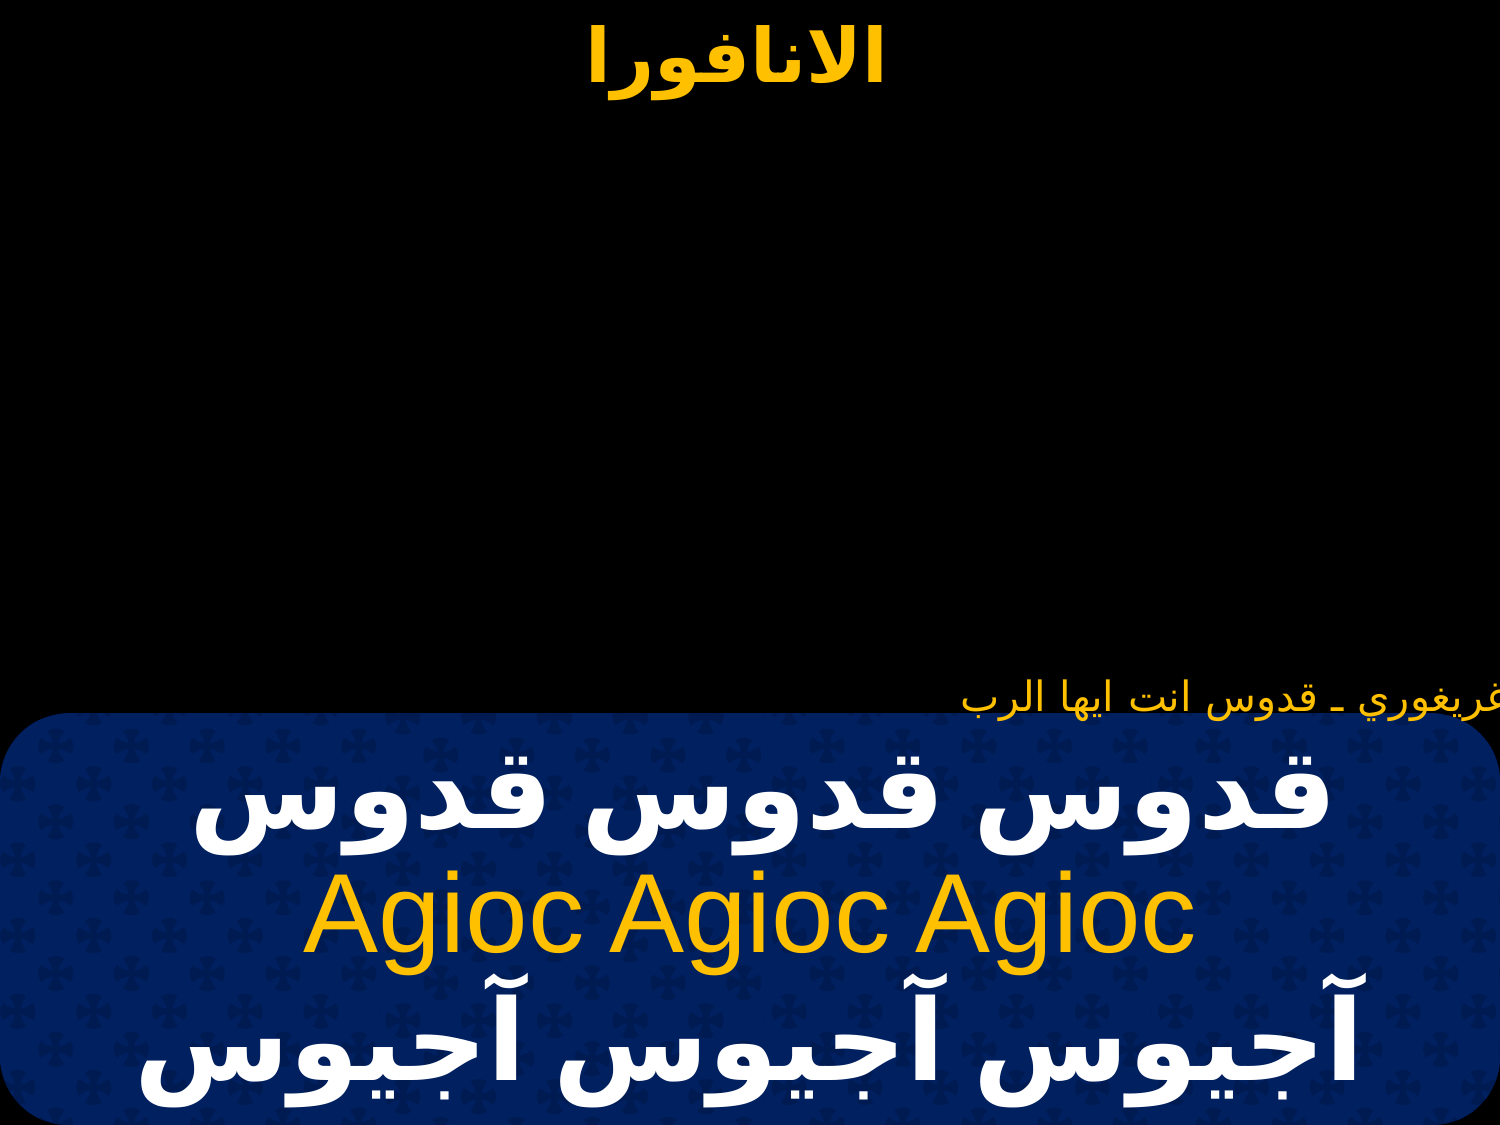

غريغوري ـ قدوس انت ايها الرب
# قدوس قدوس قدوس
Agioc Agioc Agioc
آجيوس آجيوس آجيوس